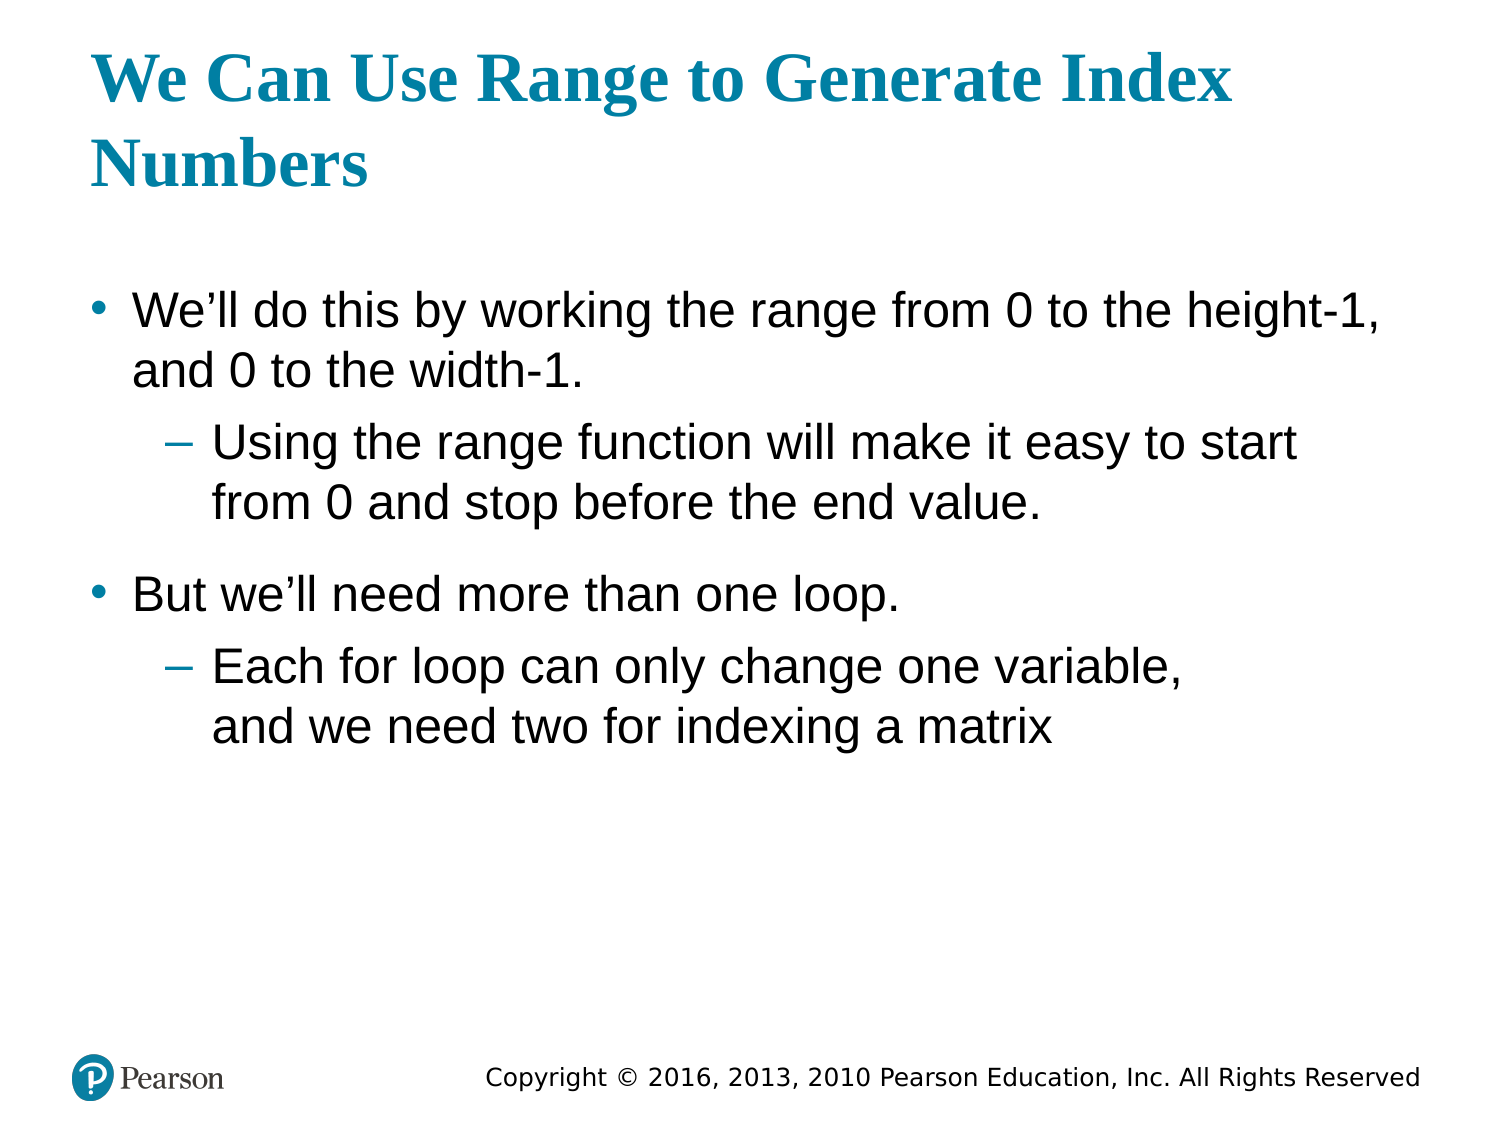

# We Can Use Range to Generate Index Numbers
We’ll do this by working the range from 0 to the height-1, and 0 to the width-1.
Using the range function will make it easy to start from 0 and stop before the end value.
But we’ll need more than one loop.
Each for loop can only change one variable,
and we need two for indexing a matrix